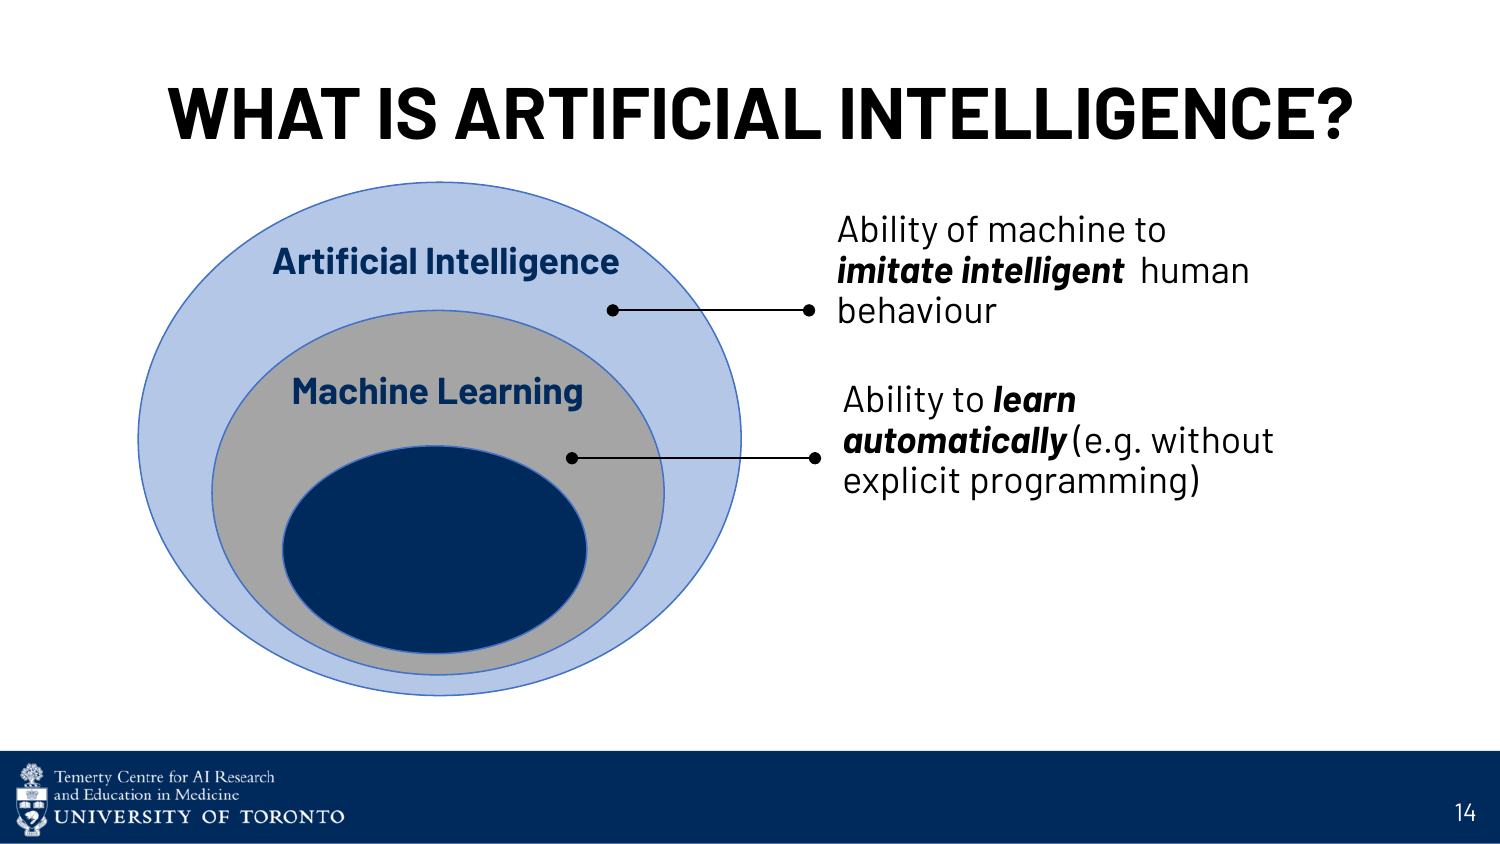

# WHAT IS ARTIFICIAL INTELLIGENCE?

Ability of machine to imitate intelligent  human behaviour

Artificial Intelligence

Machine Learning

Ability to learn automatically (e.g. without explicit programming)

14